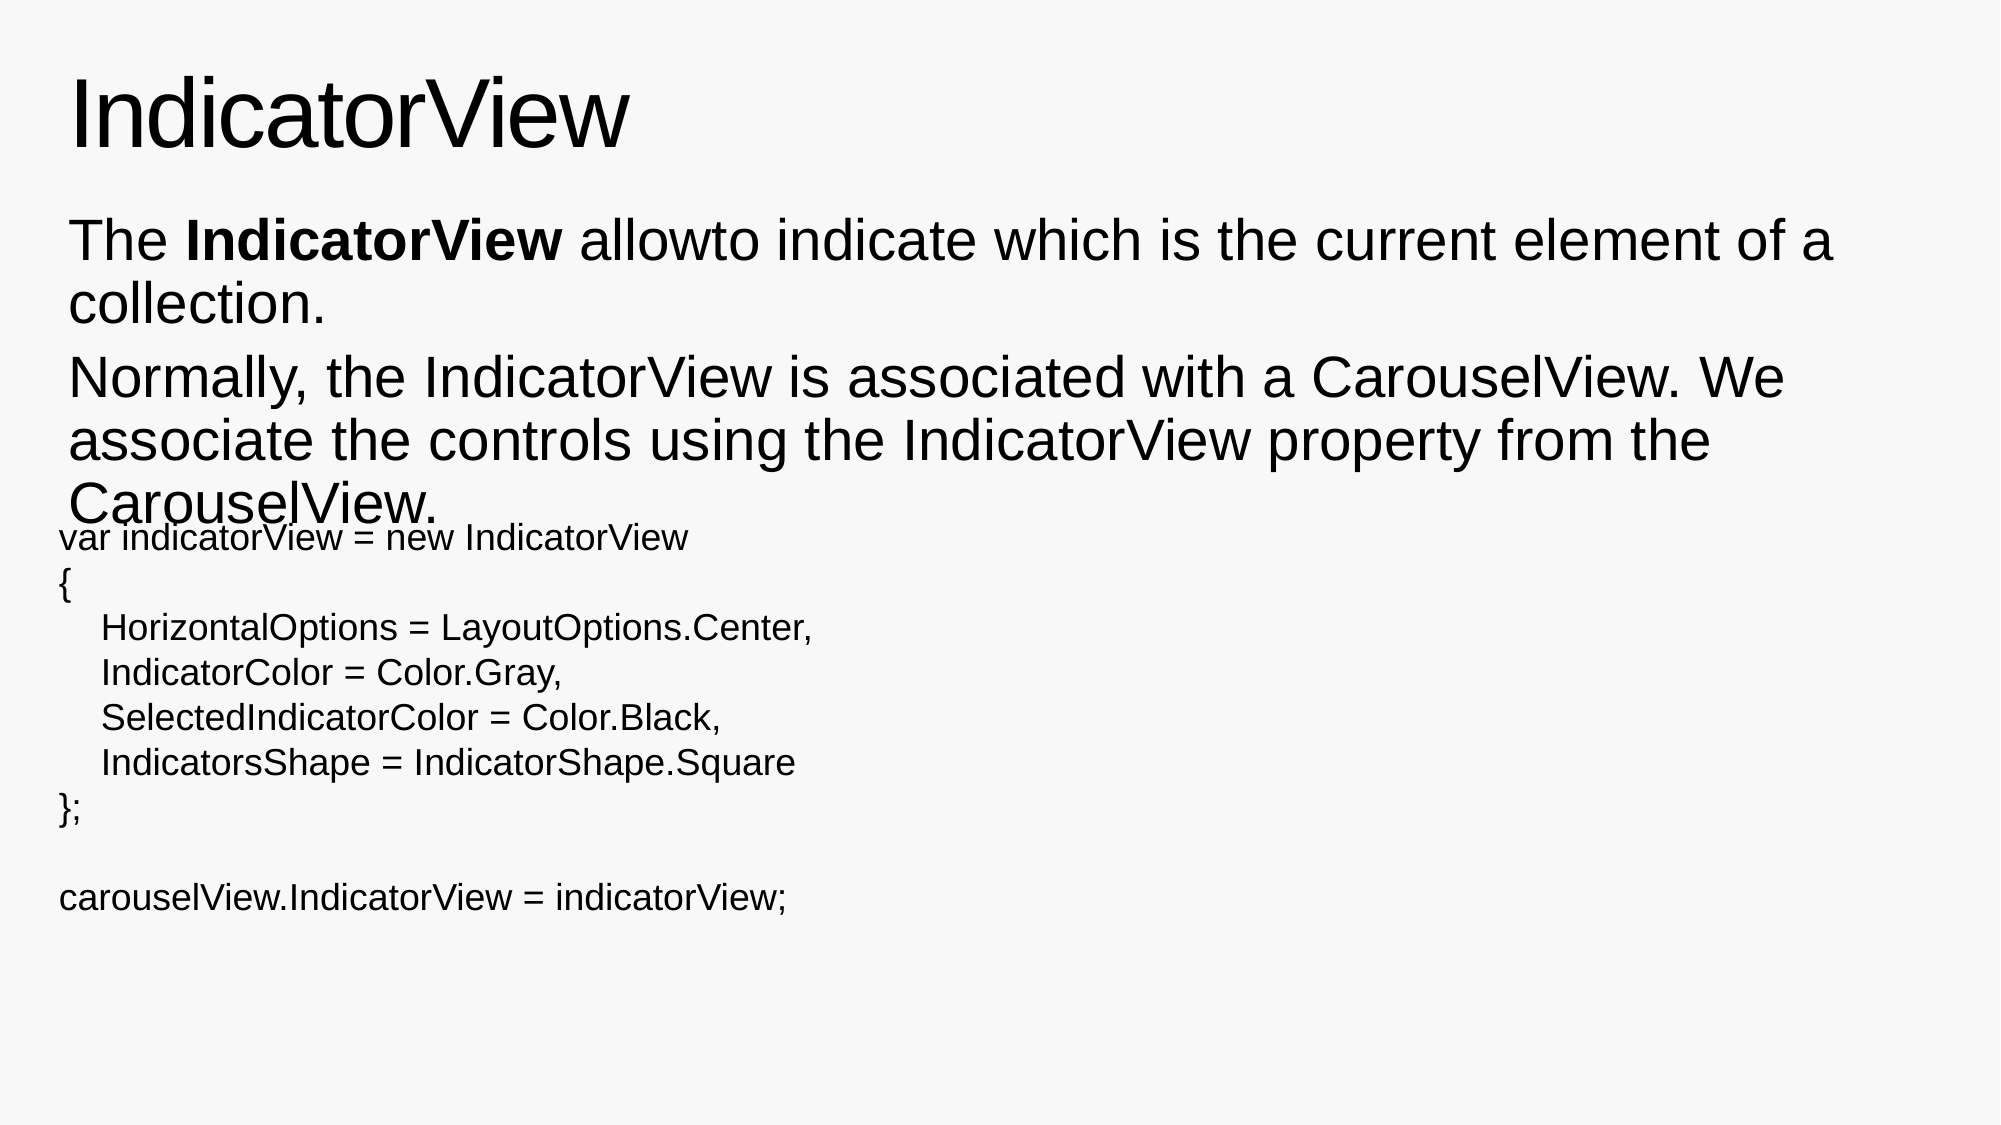

# IndicatorView
The IndicatorView allowto indicate which is the current element of a collection.
Normally, the IndicatorView is associated with a CarouselView. We associate the controls using the IndicatorView property from the CarouselView.
var indicatorView = new IndicatorView
{
    HorizontalOptions = LayoutOptions.Center,
    IndicatorColor = Color.Gray,
    SelectedIndicatorColor = Color.Black,
    IndicatorsShape = IndicatorShape.Square
};

carouselView.IndicatorView = indicatorView;